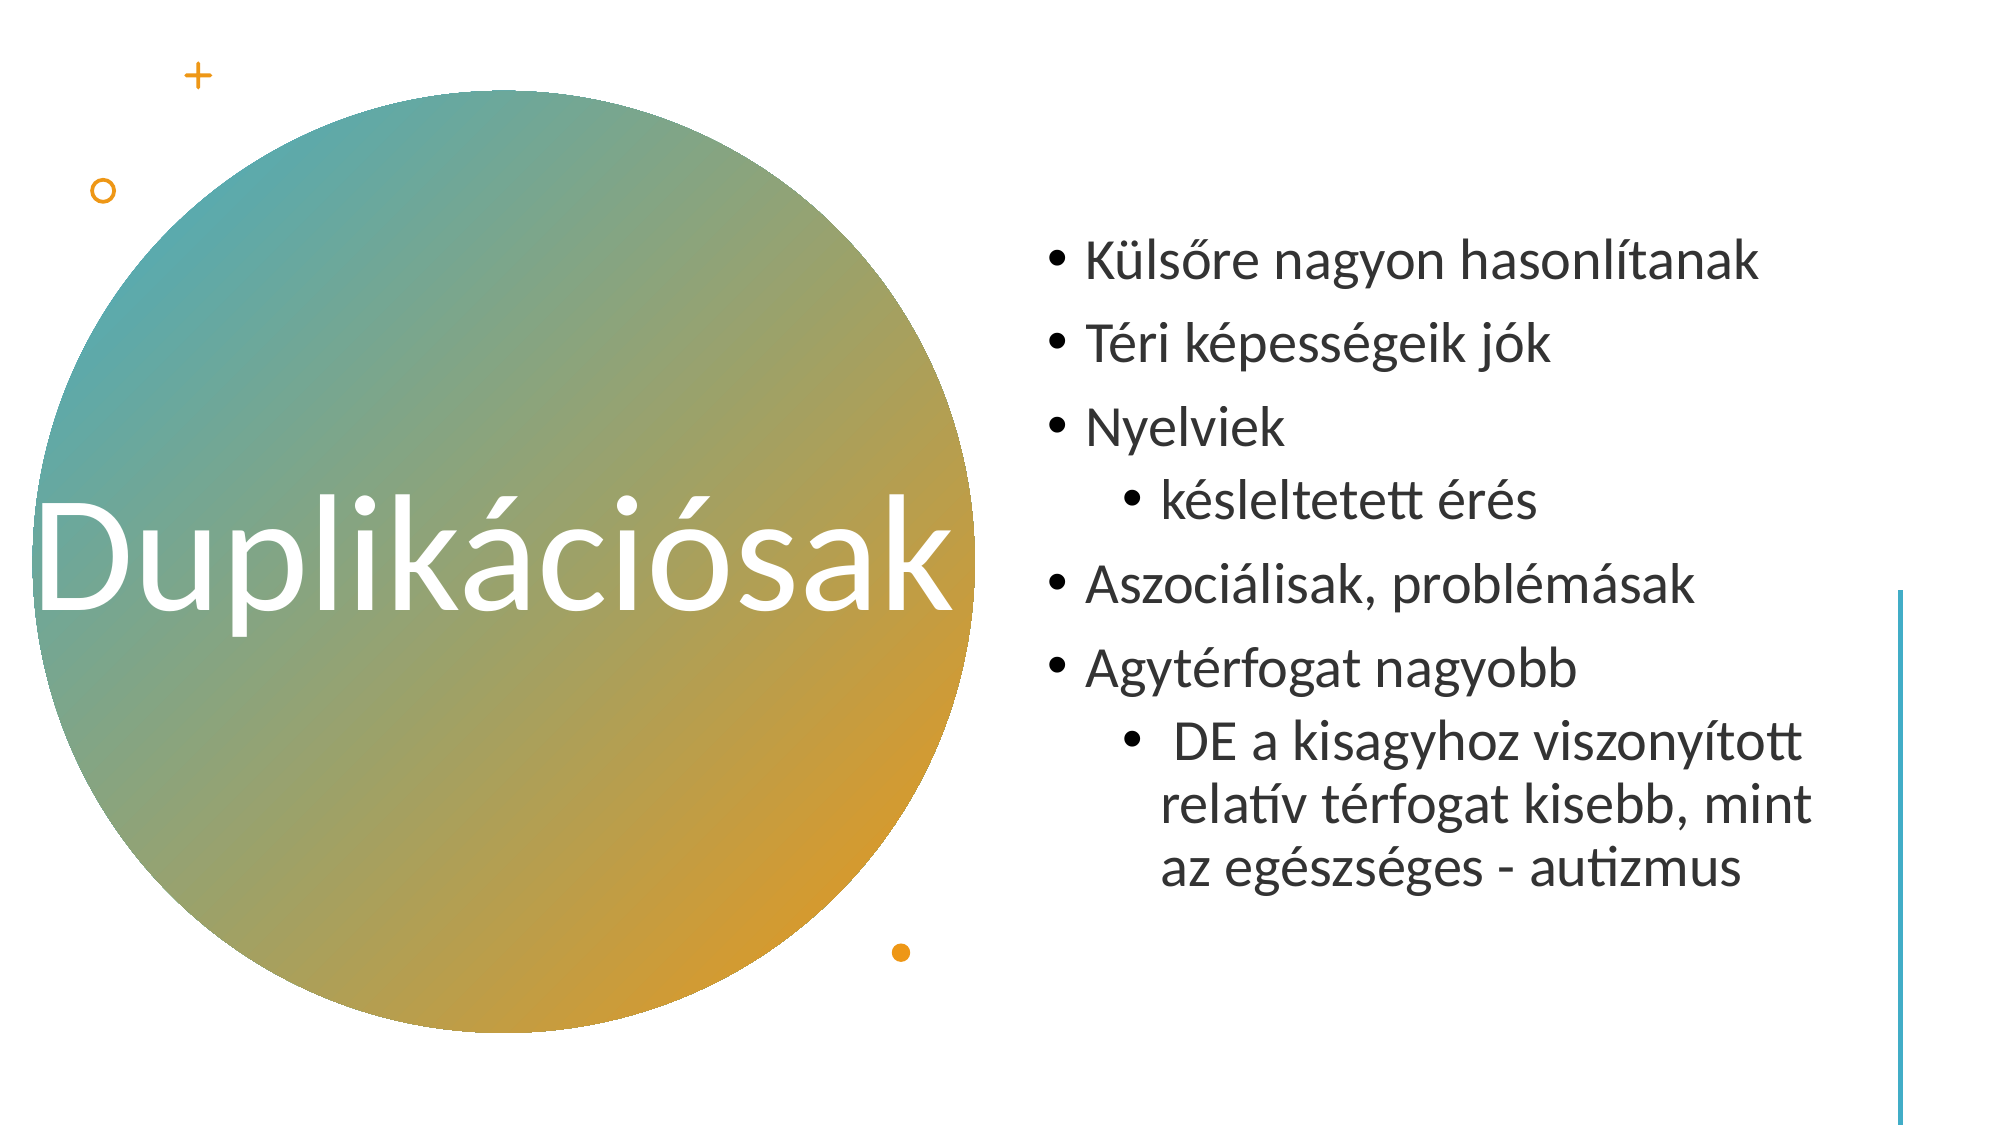

Külsőre nagyon hasonlítanak
Téri képességeik jók
Nyelviek
késleltetett érés
Aszociálisak, problémásak
Agytérfogat nagyobb
 DE a kisagyhoz viszonyított relatív térfogat kisebb, mint az egészséges - autizmus

# Duplikációsak